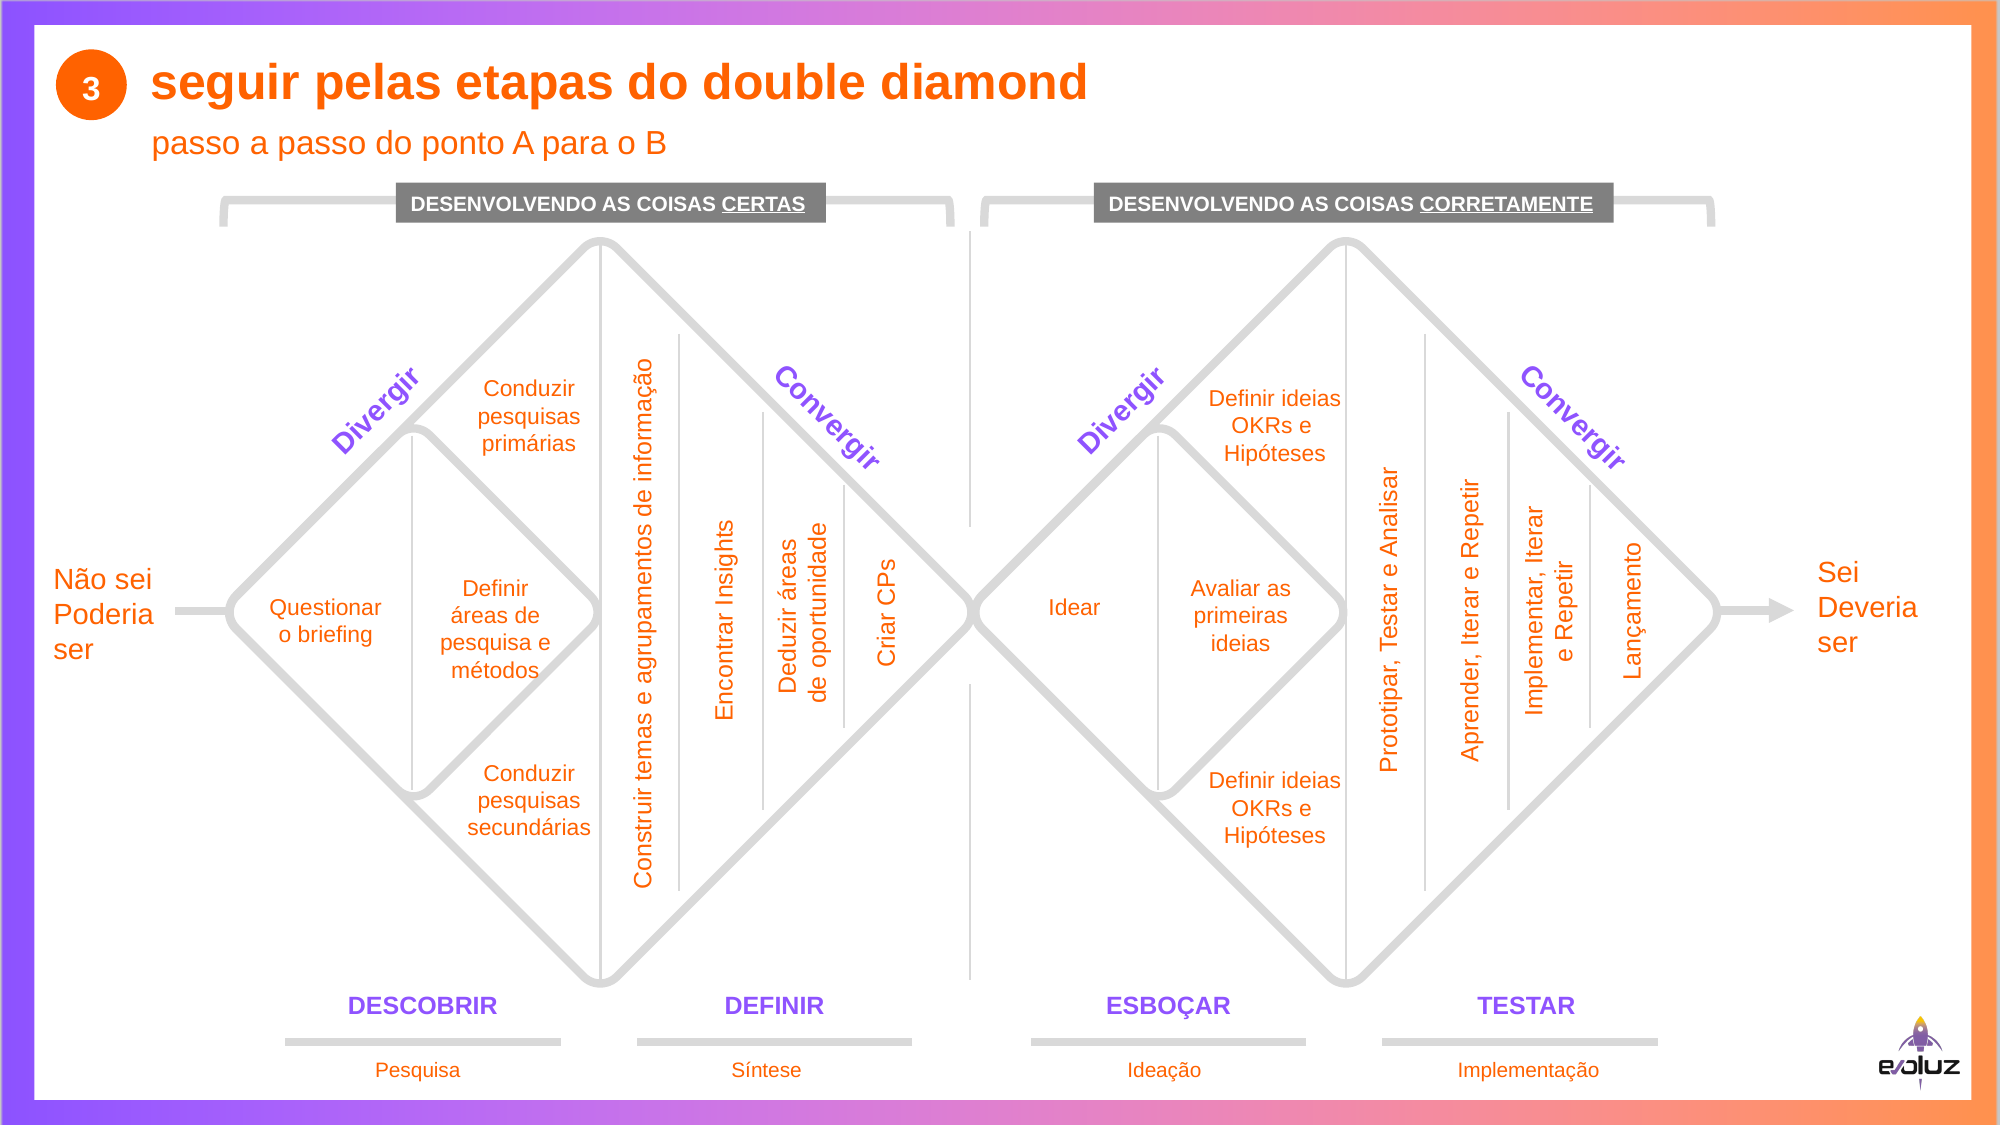

seguir pelas etapas do double diamond
3
passo a passo do ponto A para o B
DESENVOLVENDO AS COISAS CERTAS
DESENVOLVENDO AS COISAS CORRETAMENTE

Conduzir pesquisas primárias
Definir ideias
OKRs e
Hipóteses
Divergir
Divergir
Convergir
Convergir

Sei
Deveria ser
Não sei
Poderia ser
Definir áreas de pesquisa e métodos
Avaliar as primeiras ideias
Implementar, Iterar e Repetir
Deduzir áreas
de oportunidade
Questionar o briefing
Idear
Lançamento
Criar CPs
Construir temas e agrupamentos de informação
Encontrar Insights
Prototipar, Testar e Analisar
Aprender, Iterar e Repetir

Conduzir pesquisas secundárias
Definir ideias
OKRs e
Hipóteses
DESCOBRIR
DEFINIR

Pesquisa
Síntese
Ideação
Implementação
ESBOÇAR
TESTAR